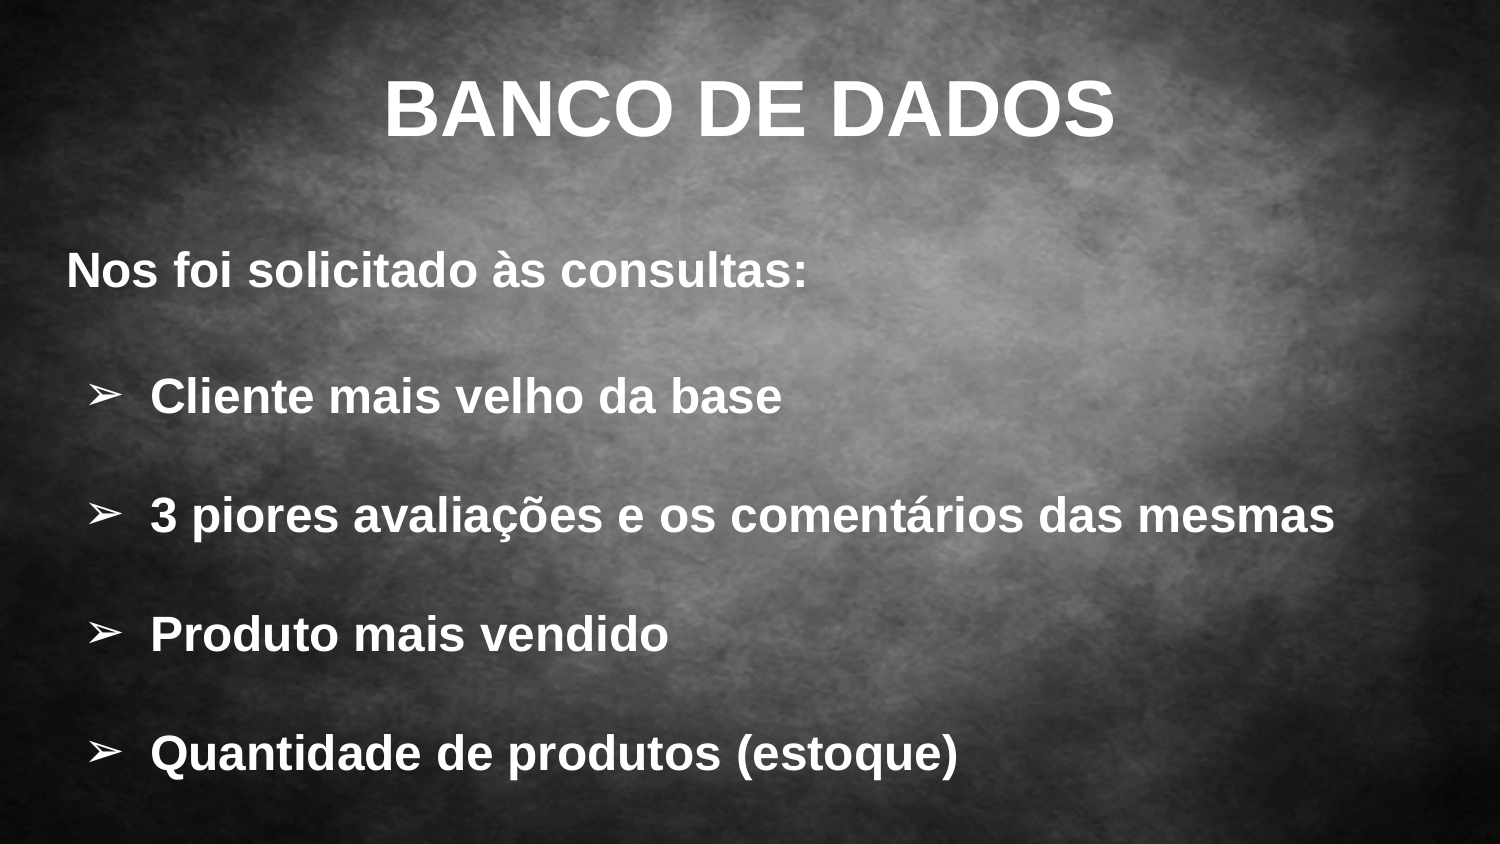

# BANCO DE DADOS
Nos foi solicitado às consultas:
Cliente mais velho da base
3 piores avaliações e os comentários das mesmas
Produto mais vendido
Quantidade de produtos (estoque)